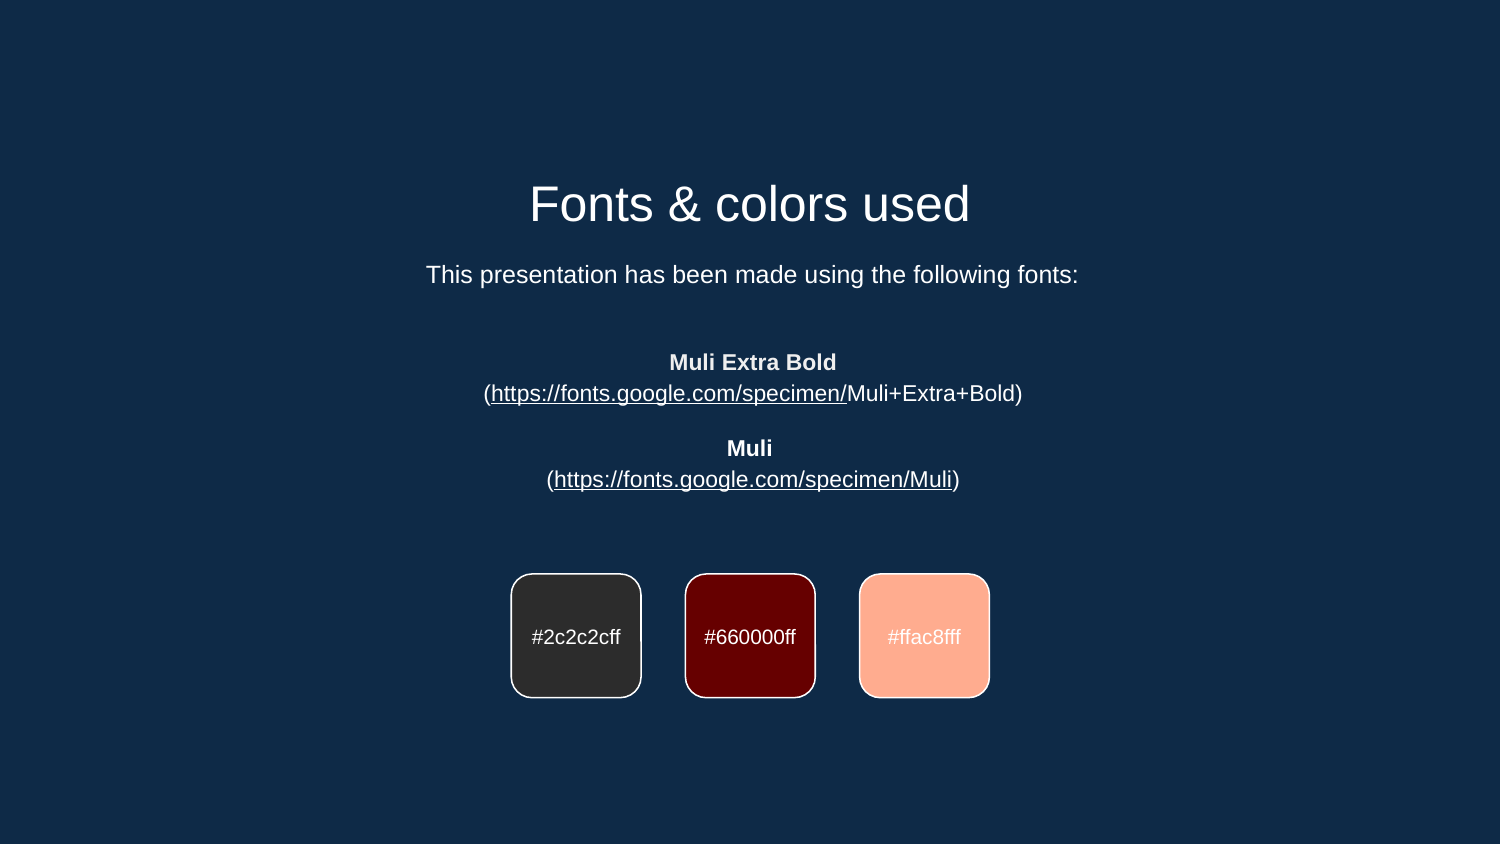

Fonts & colors used
This presentation has been made using the following fonts:

Muli Extra Bold
(https://fonts.google.com/specimen/Muli+Extra+Bold)

Muli
(https://fonts.google.com/specimen/Muli)

#2c2c2cff
#660000ff
#ffac8fff